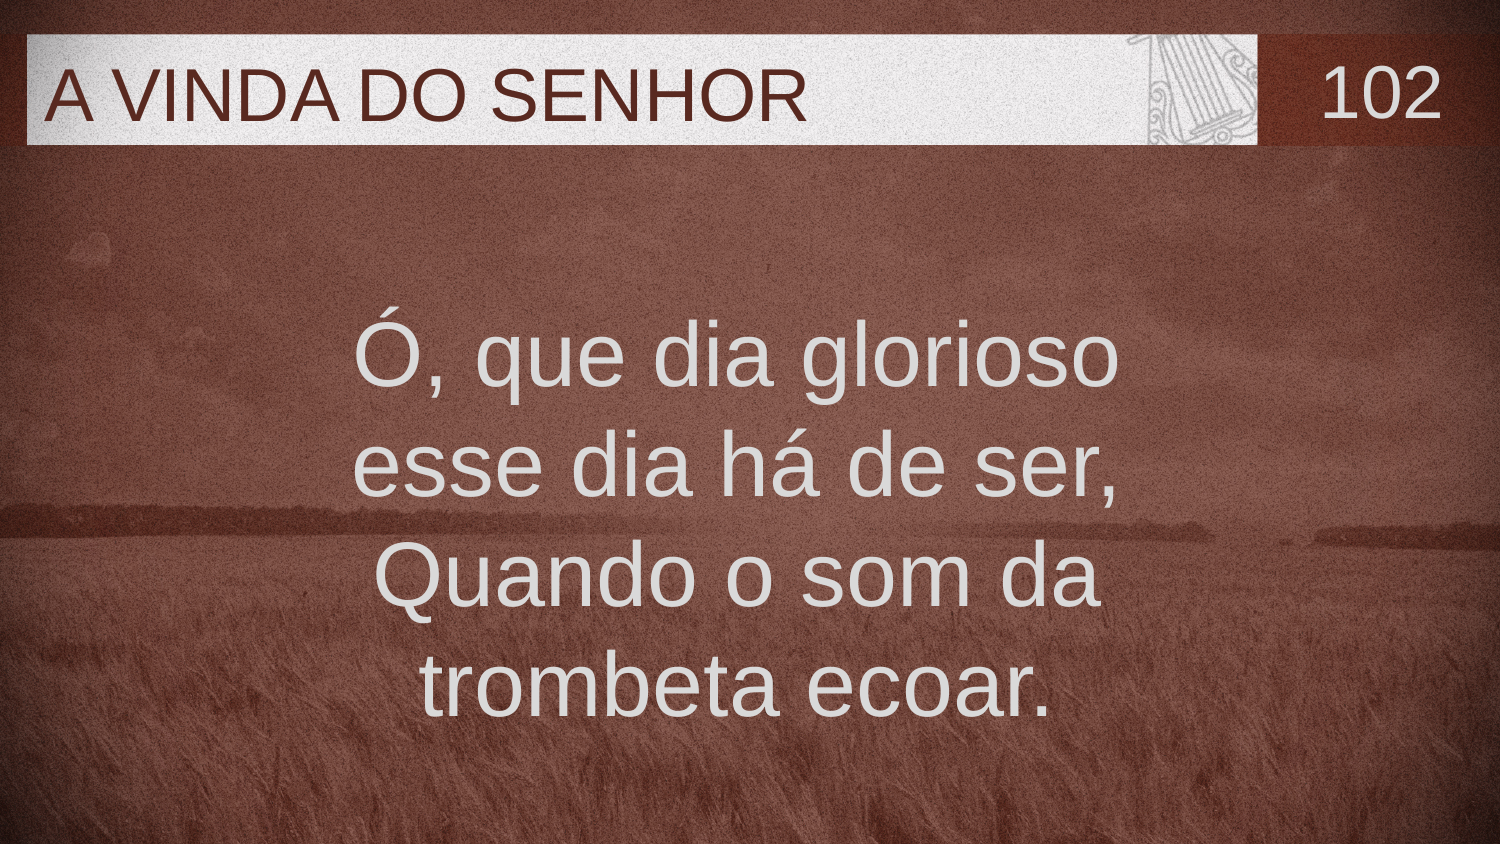

# A VINDA DO SENHOR
102
Ó, que dia glorioso
esse dia há de ser,
Quando o som da
trombeta ecoar.